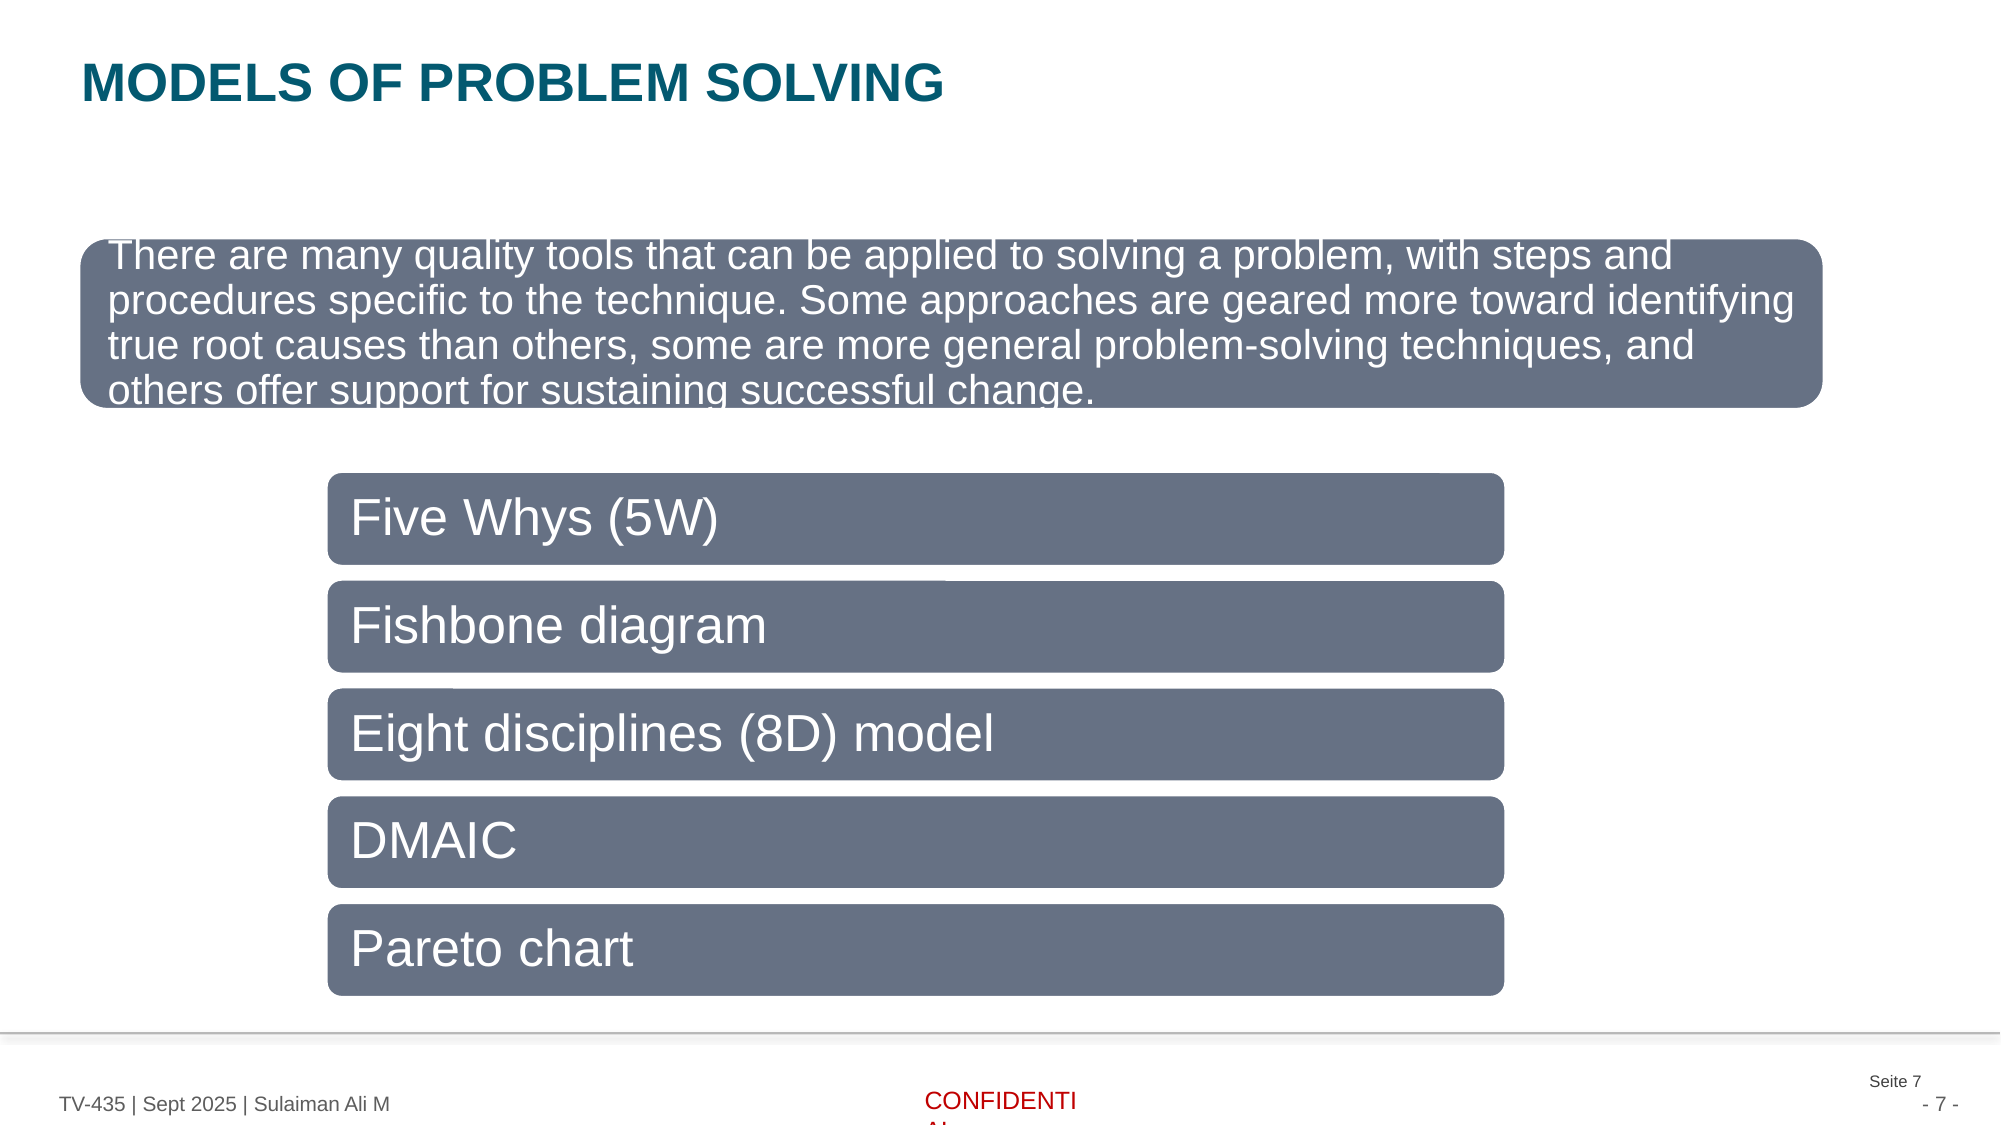

MODELS OF PROBLEM SOLVING
There are many quality tools that can be applied to solving a problem, with steps and procedures specific to the technique. Some approaches are geared more toward identifying true root causes than others, some are more general problem-solving techniques, and others offer support for sustaining successful change.
Five Whys (5W)
Fishbone diagram
Eight disciplines (8D) model
DMAIC
Pareto chart
Seite 7